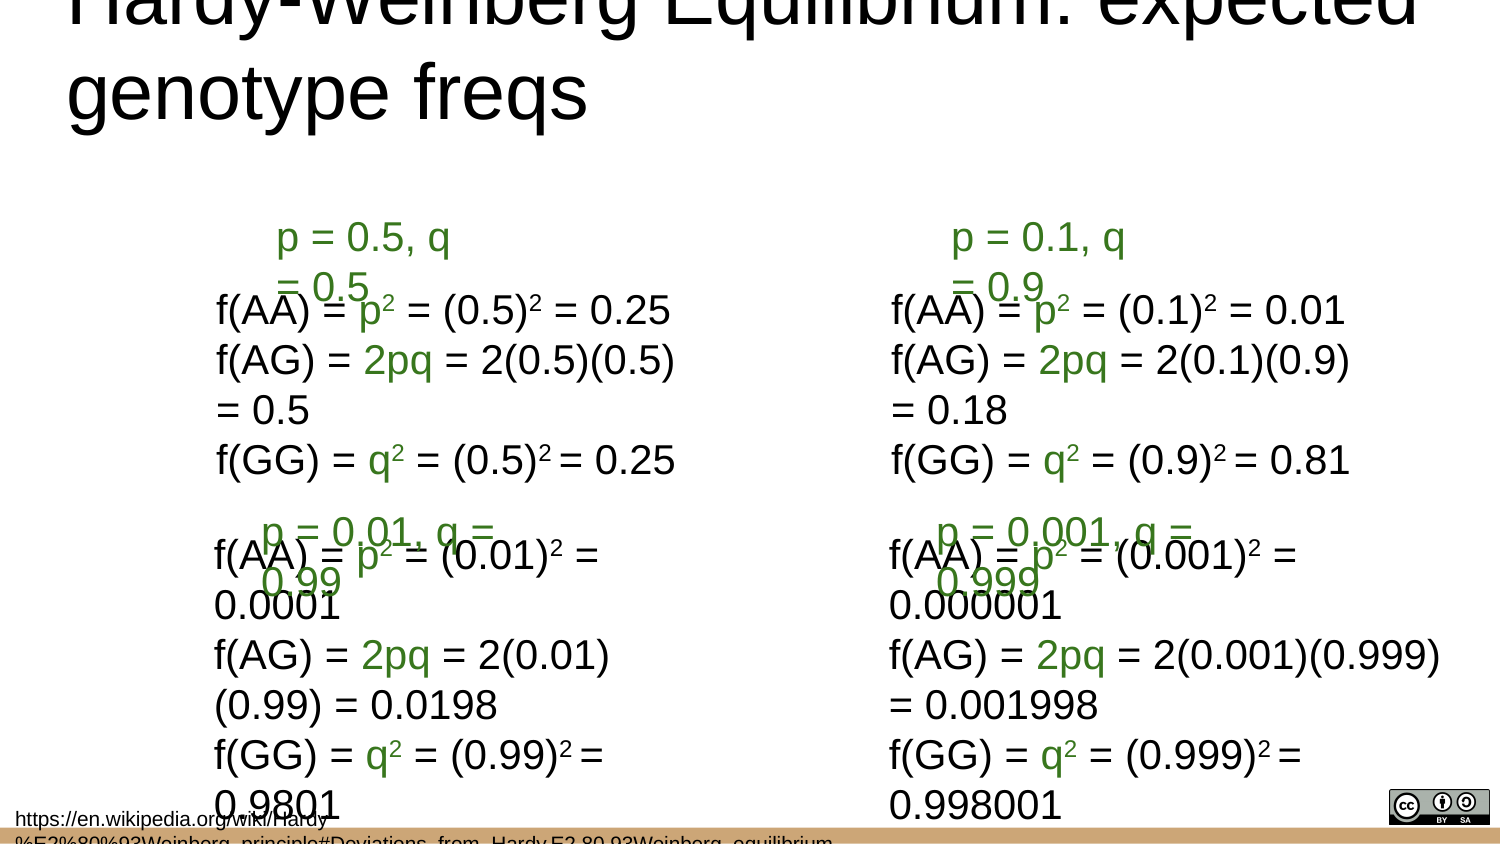

# Hardy-Weinberg Equilibrium: expected genotype freqs
p = 0.5, q = 0.5
p = 0.1, q = 0.9
f(AA) = p2 = (0.5)2 = 0.25
f(AG) = 2pq = 2(0.5)(0.5) = 0.5
f(GG) = q2 = (0.5)2 = 0.25

f(AA) = p2 = (0.1)2 = 0.01
f(AG) = 2pq = 2(0.1)(0.9) = 0.18
f(GG) = q2 = (0.9)2 = 0.81

p = 0.01, q = 0.99
p = 0.001, q = 0.999
f(AA) = p2 = (0.01)2 = 0.0001
f(AG) = 2pq = 2(0.01)(0.99) = 0.0198
f(GG) = q2 = (0.99)2 = 0.9801

f(AA) = p2 = (0.001)2 = 0.000001
f(AG) = 2pq = 2(0.001)(0.999) = 0.001998
f(GG) = q2 = (0.999)2 = 0.998001

https://en.wikipedia.org/wiki/Hardy%E2%80%93Weinberg_principle#Deviations_from_Hardy.E2.80.93Weinberg_equilibrium